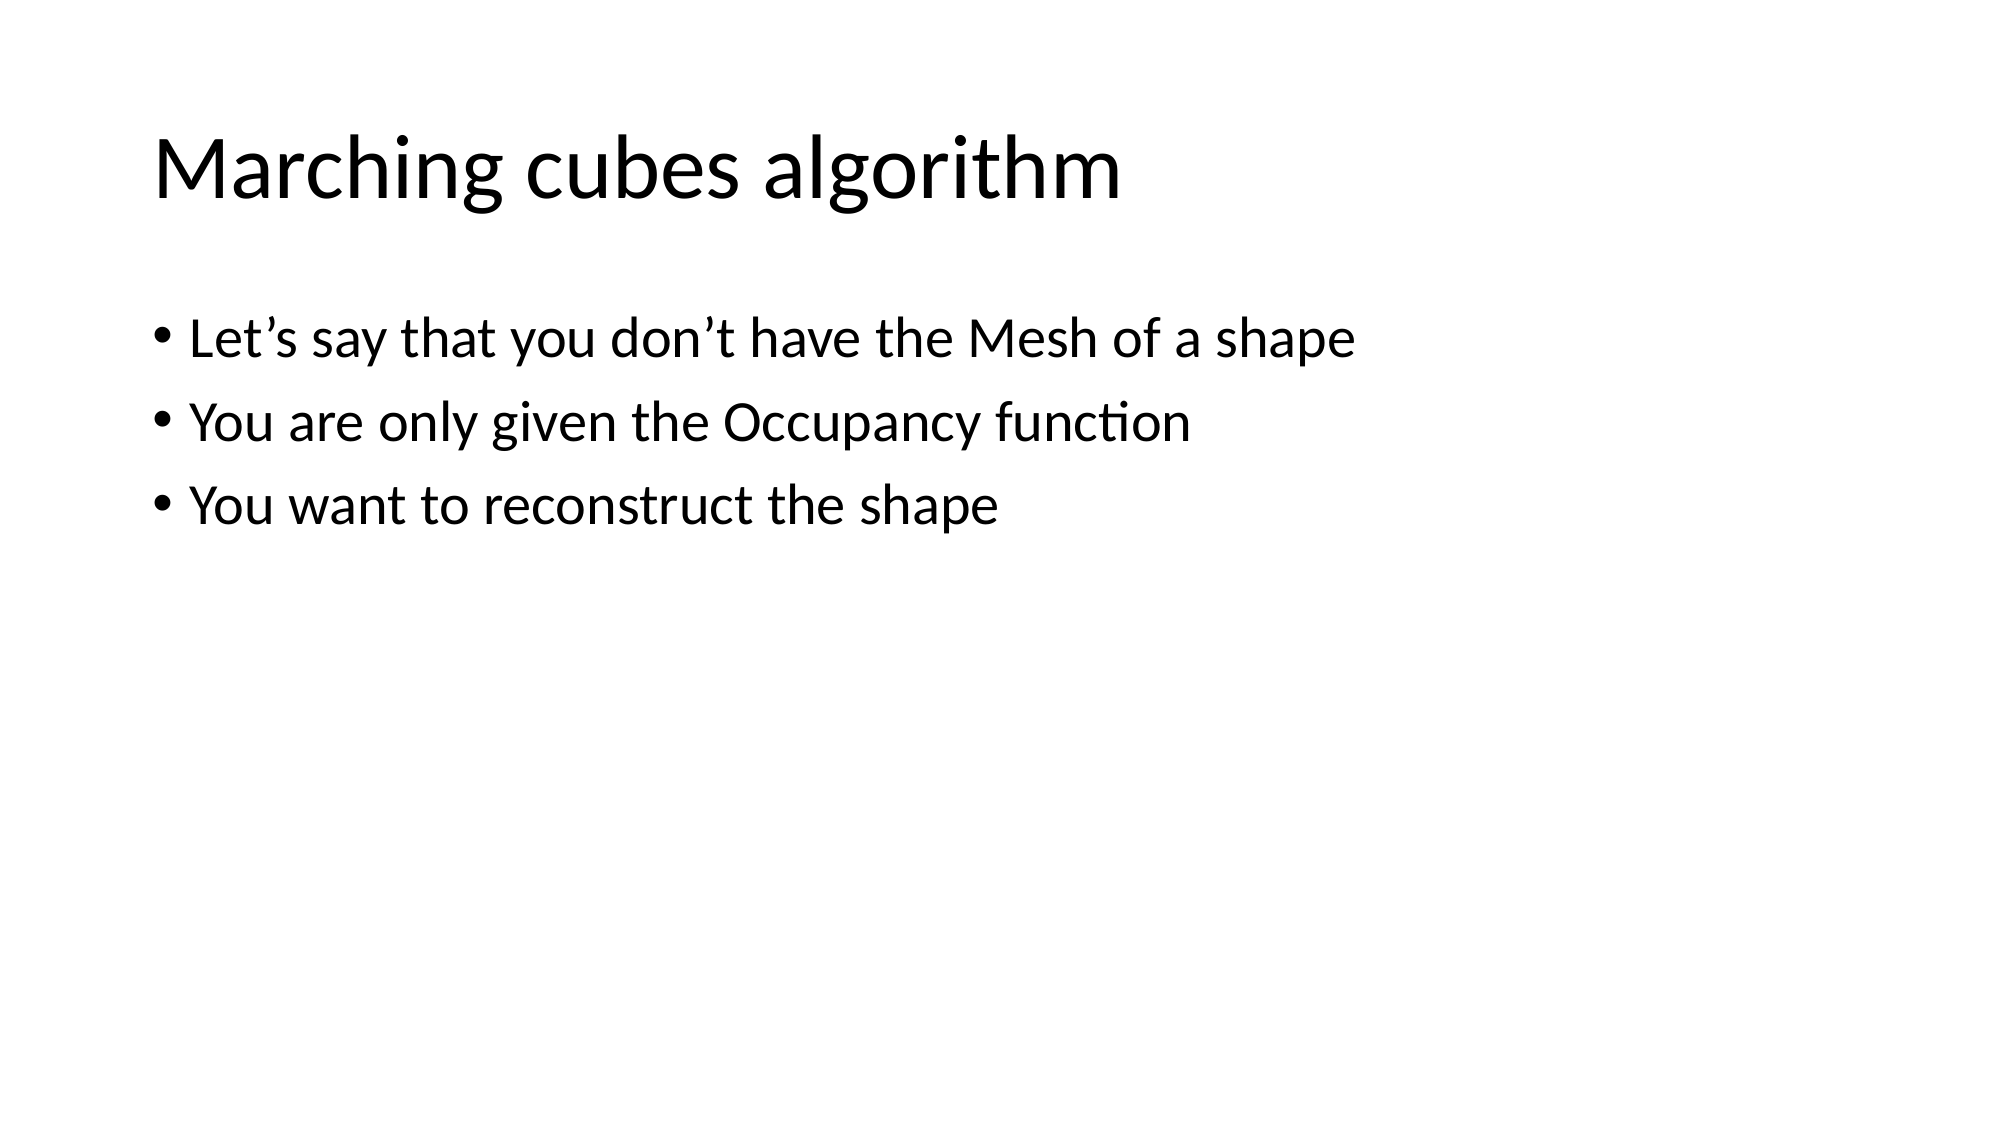

# Marching cubes algorithm
Let’s say that you don’t have the Mesh of a shape
You are only given the Occupancy function
You want to reconstruct the shape